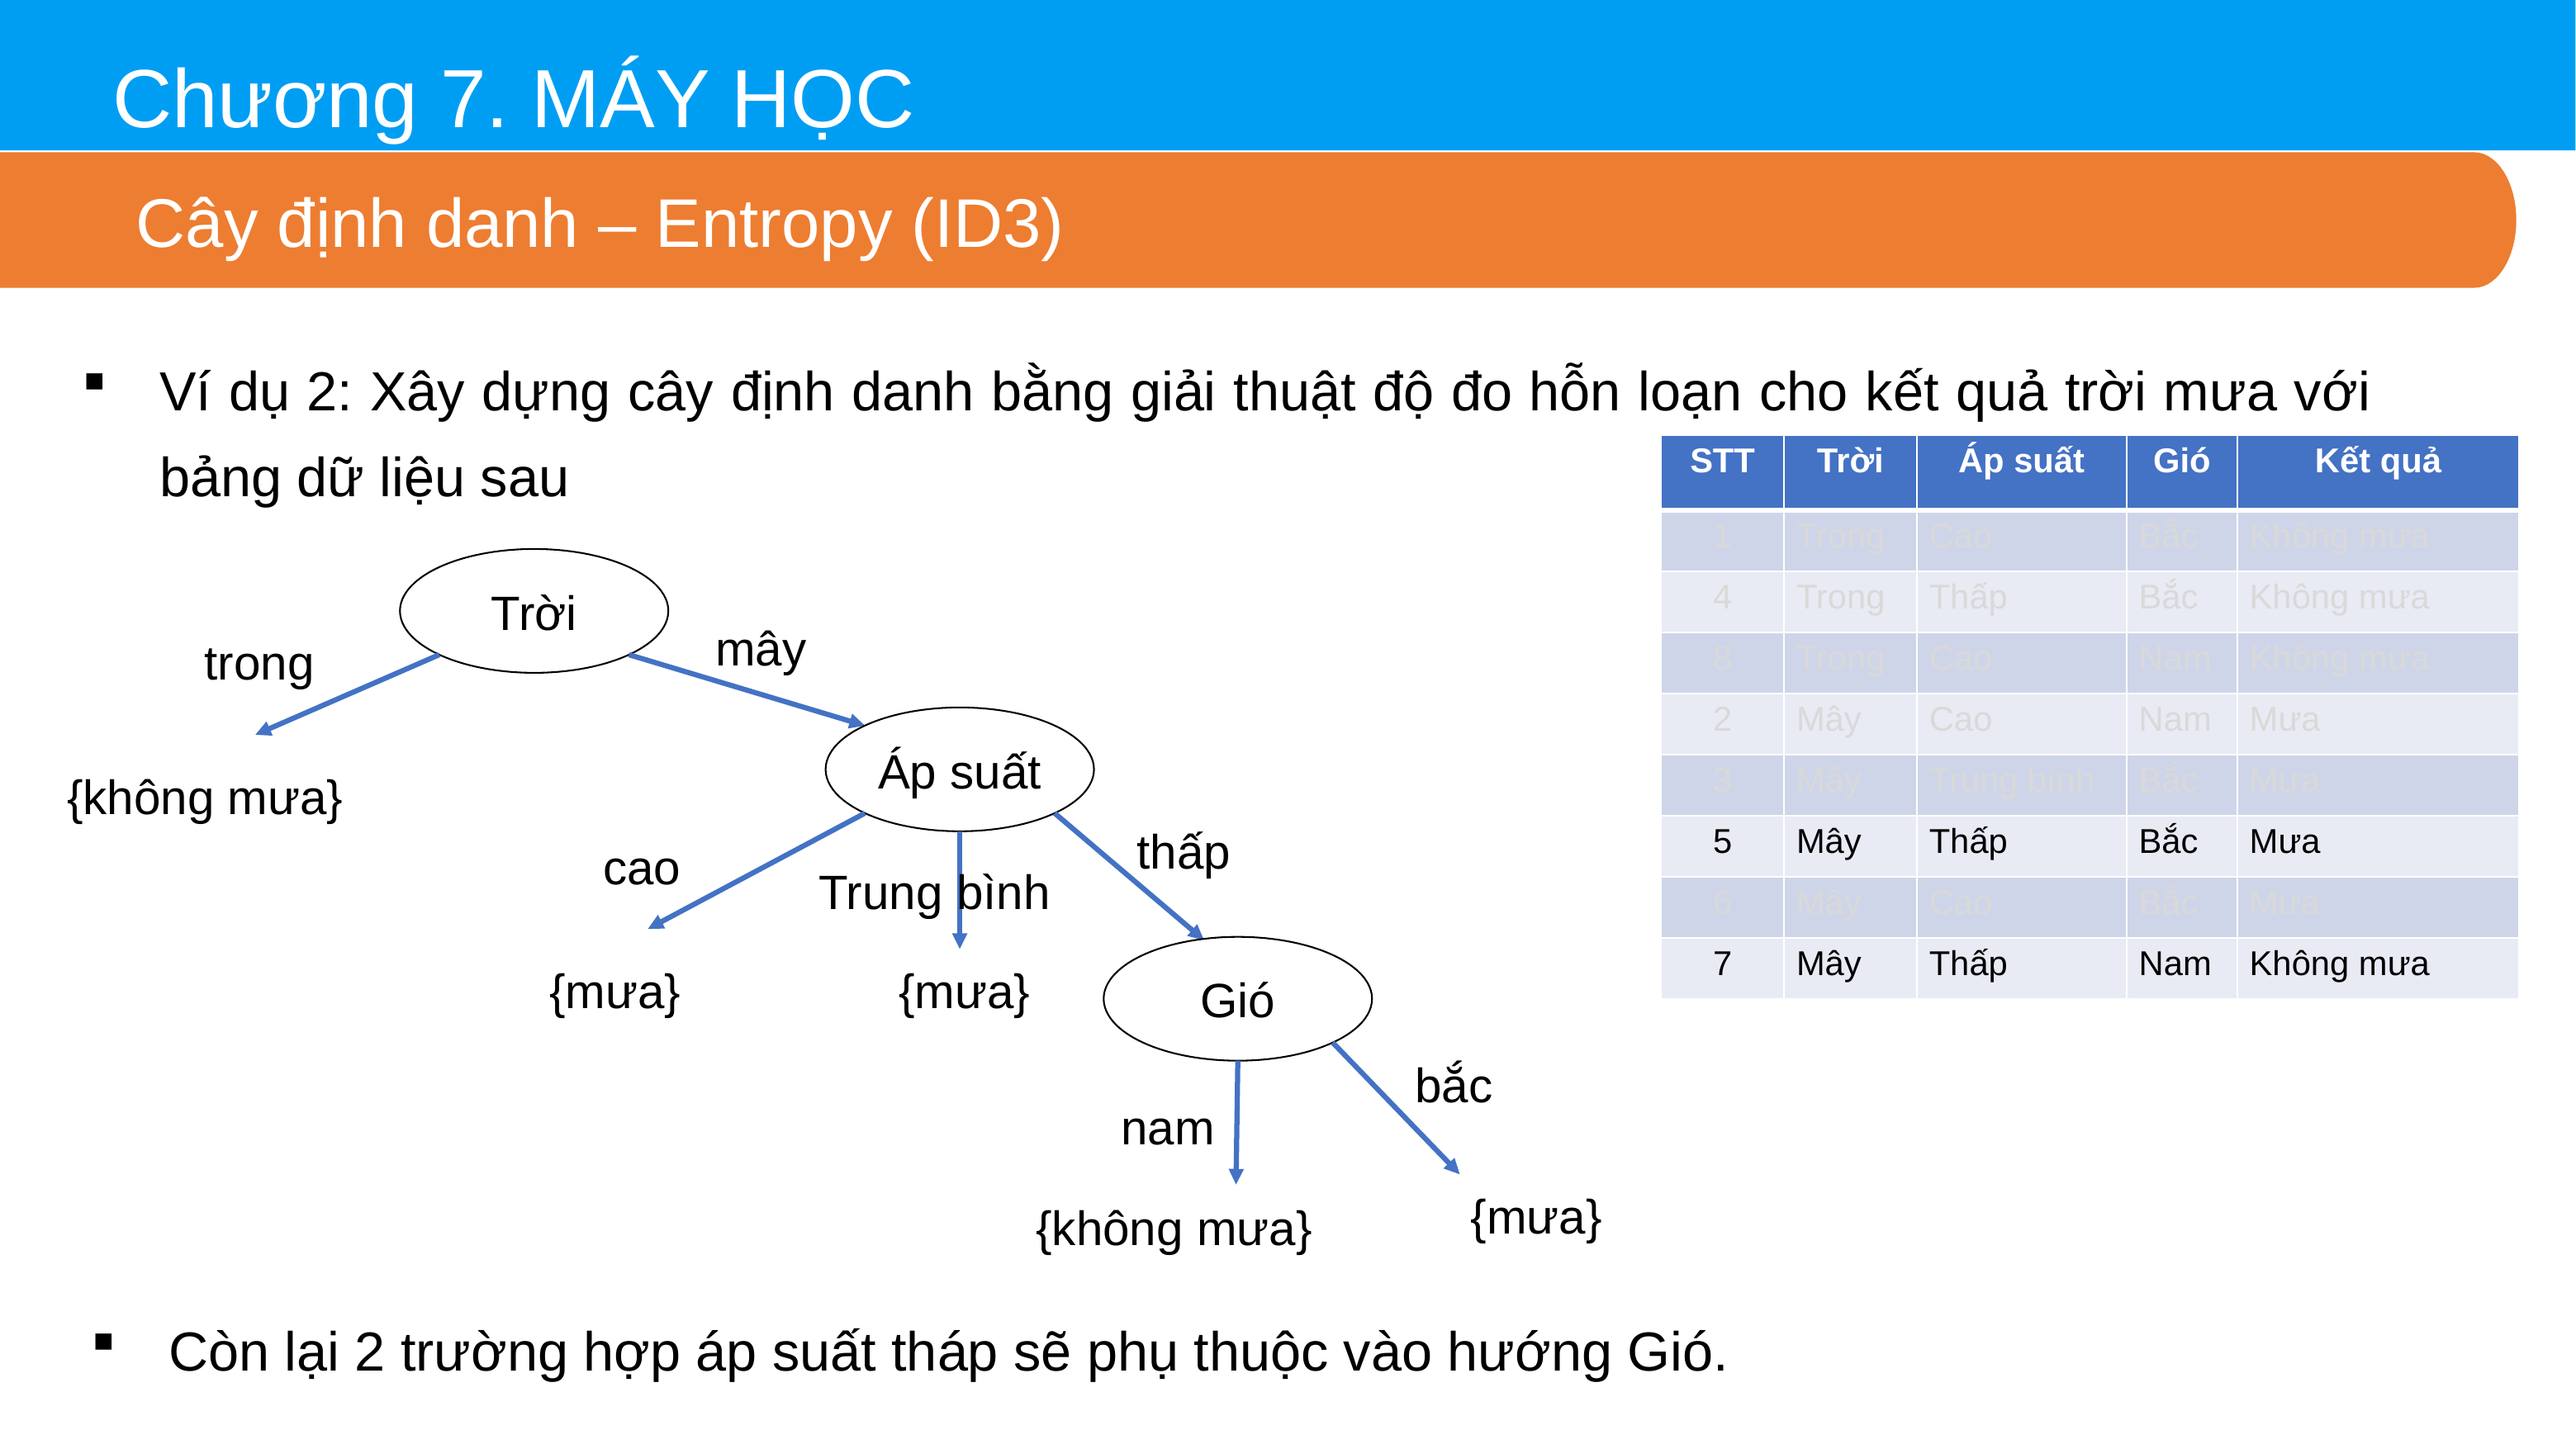

Chương 7. MÁY HỌC
Cây định danh – Entropy (ID3)
Ví dụ 2: Xây dựng cây định danh bằng giải thuật độ đo hỗn loạn cho kết quả trời mưa với bảng dữ liệu sau
| STT | Trời | Áp suất | Gió | Kết quả |
| --- | --- | --- | --- | --- |
| 1 | Trong | Cao | Bắc | Không mưa |
| 4 | Trong | Thấp | Bắc | Không mưa |
| 8 | Trong | Cao | Nam | Không mưa |
| 2 | Mây | Cao | Nam | Mưa |
| 3 | Mây | Trung bình | Bắc | Mưa |
| 5 | Mây | Thấp | Bắc | Mưa |
| 6 | Mây | Cao | Bắc | Mưa |
| 7 | Mây | Thấp | Nam | Không mưa |
Trời
mây
trong
Áp suất
{không mưa}
thấp
cao
Trung bình
Gió
{mưa}
{mưa}
bắc
nam
{mưa}
{không mưa}
Còn lại 2 trường hợp áp suất tháp sẽ phụ thuộc vào hướng Gió.